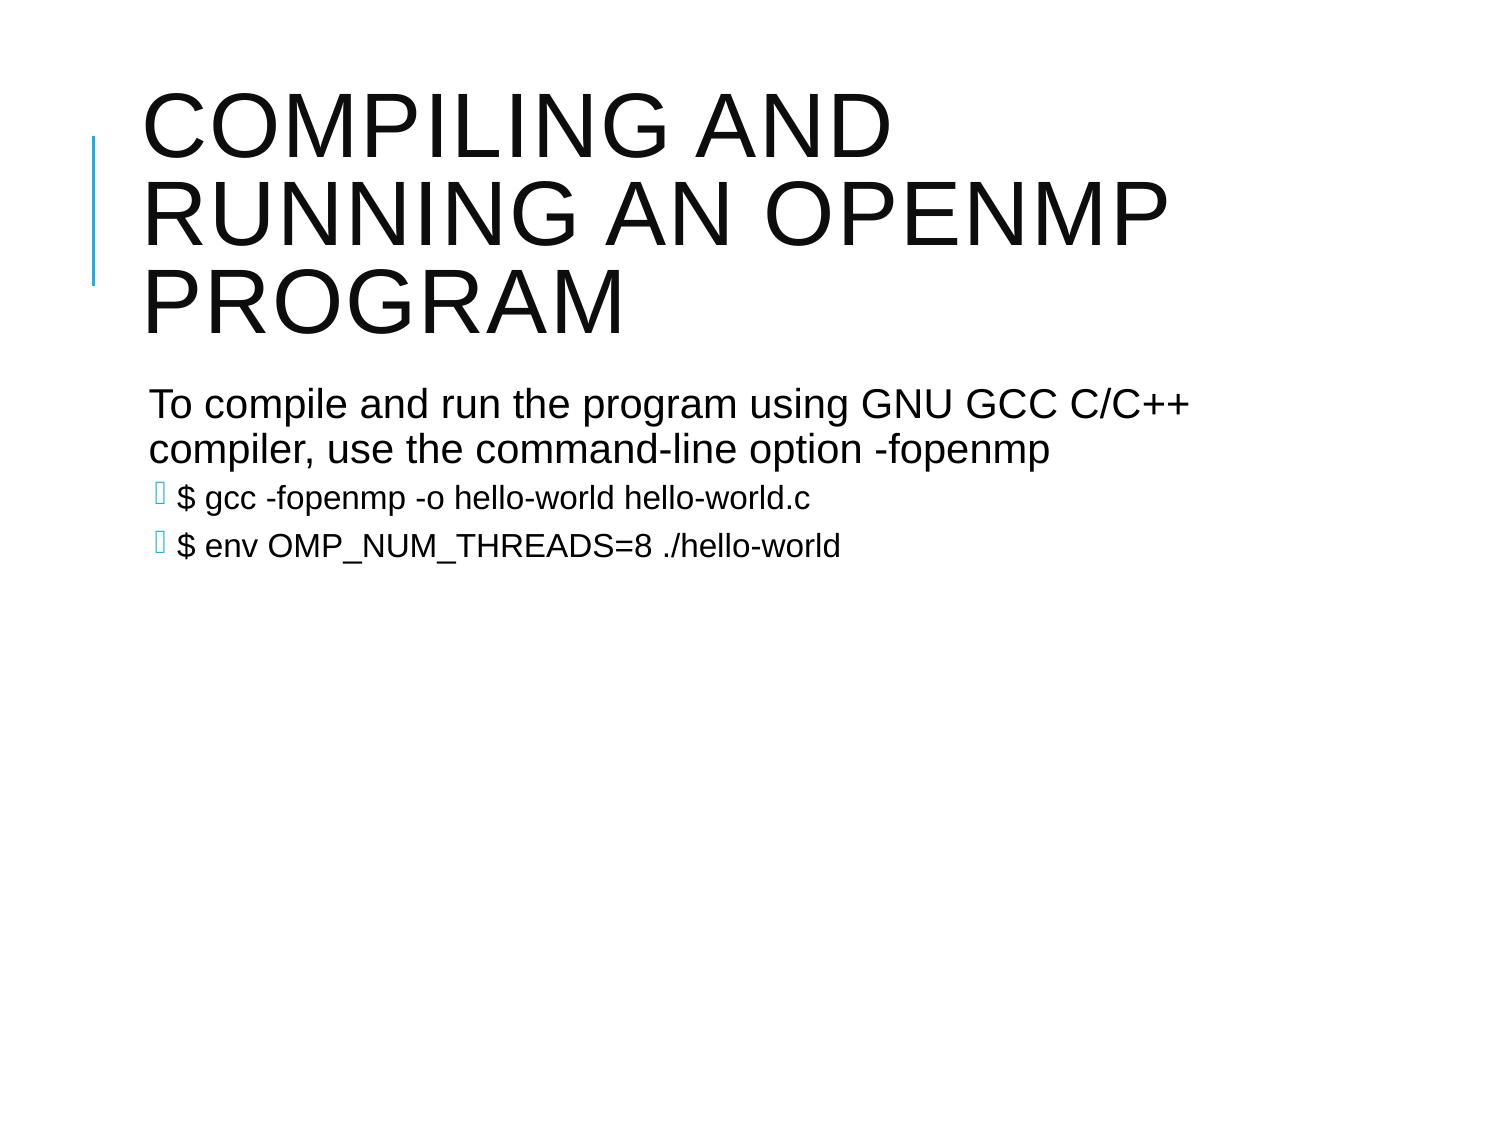

# Compiling and running an OpenMP program
To compile and run the program using GNU GCC C/C++ compiler, use the command-line option -fopenmp
$ gcc -fopenmp -o hello-world hello-world.c
$ env OMP_NUM_THREADS=8 ./hello-world